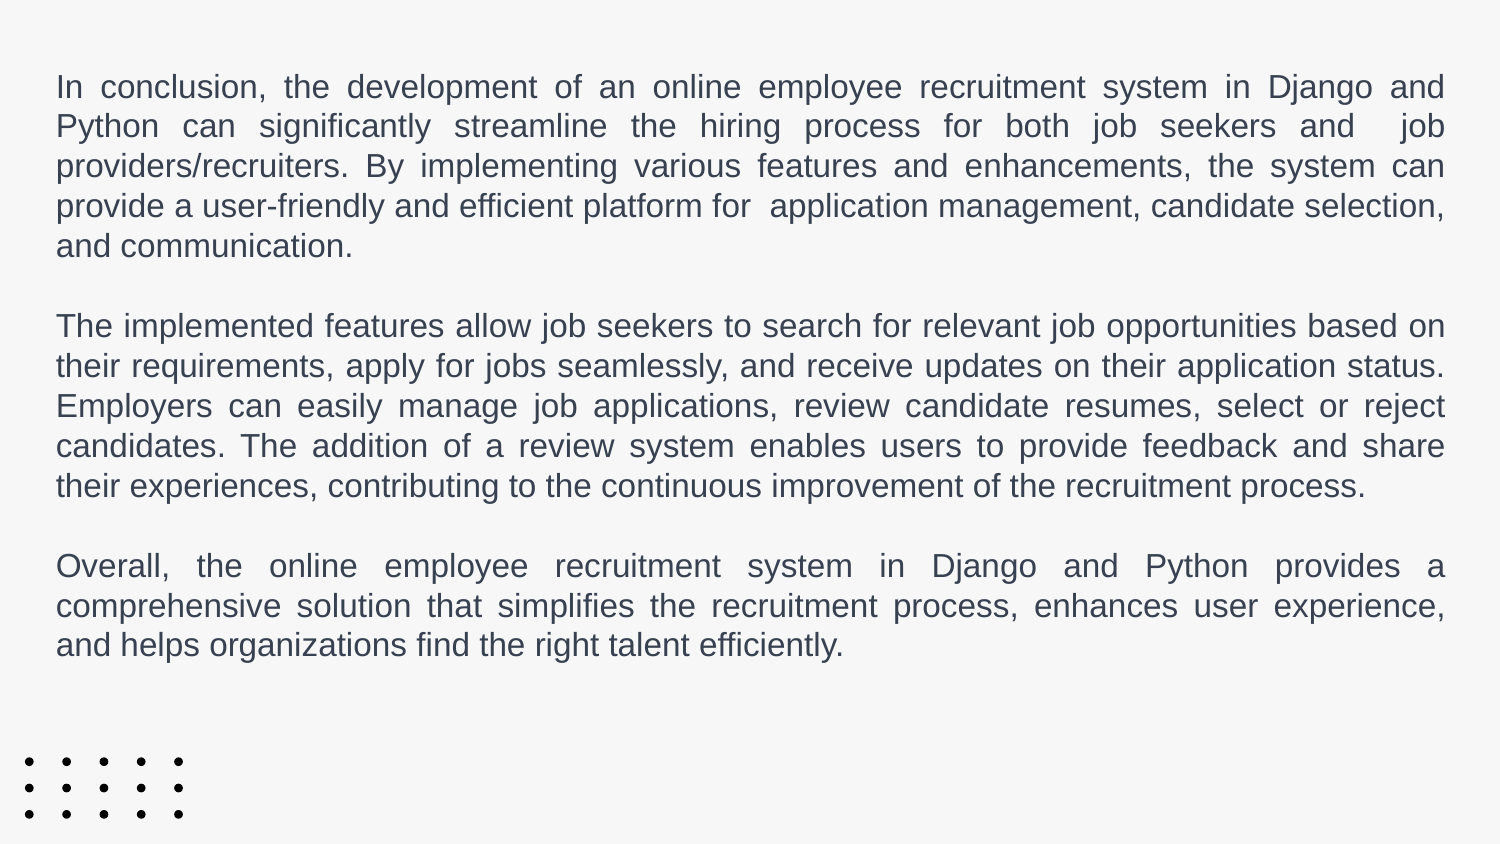

In conclusion, the development of an online employee recruitment system in Django and Python can significantly streamline the hiring process for both job seekers and  job providers/recruiters. By implementing various features and enhancements, the system can provide a user-friendly and efficient platform for  application management, candidate selection, and communication.

The implemented features allow job seekers to search for relevant job opportunities based on their requirements, apply for jobs seamlessly, and receive updates on their application status. Employers can easily manage job applications, review candidate resumes, select or reject candidates. The addition of a review system enables users to provide feedback and share their experiences, contributing to the continuous improvement of the recruitment process.

Overall, the online employee recruitment system in Django and Python provides a comprehensive solution that simplifies the recruitment process, enhances user experience, and helps organizations find the right talent efficiently.